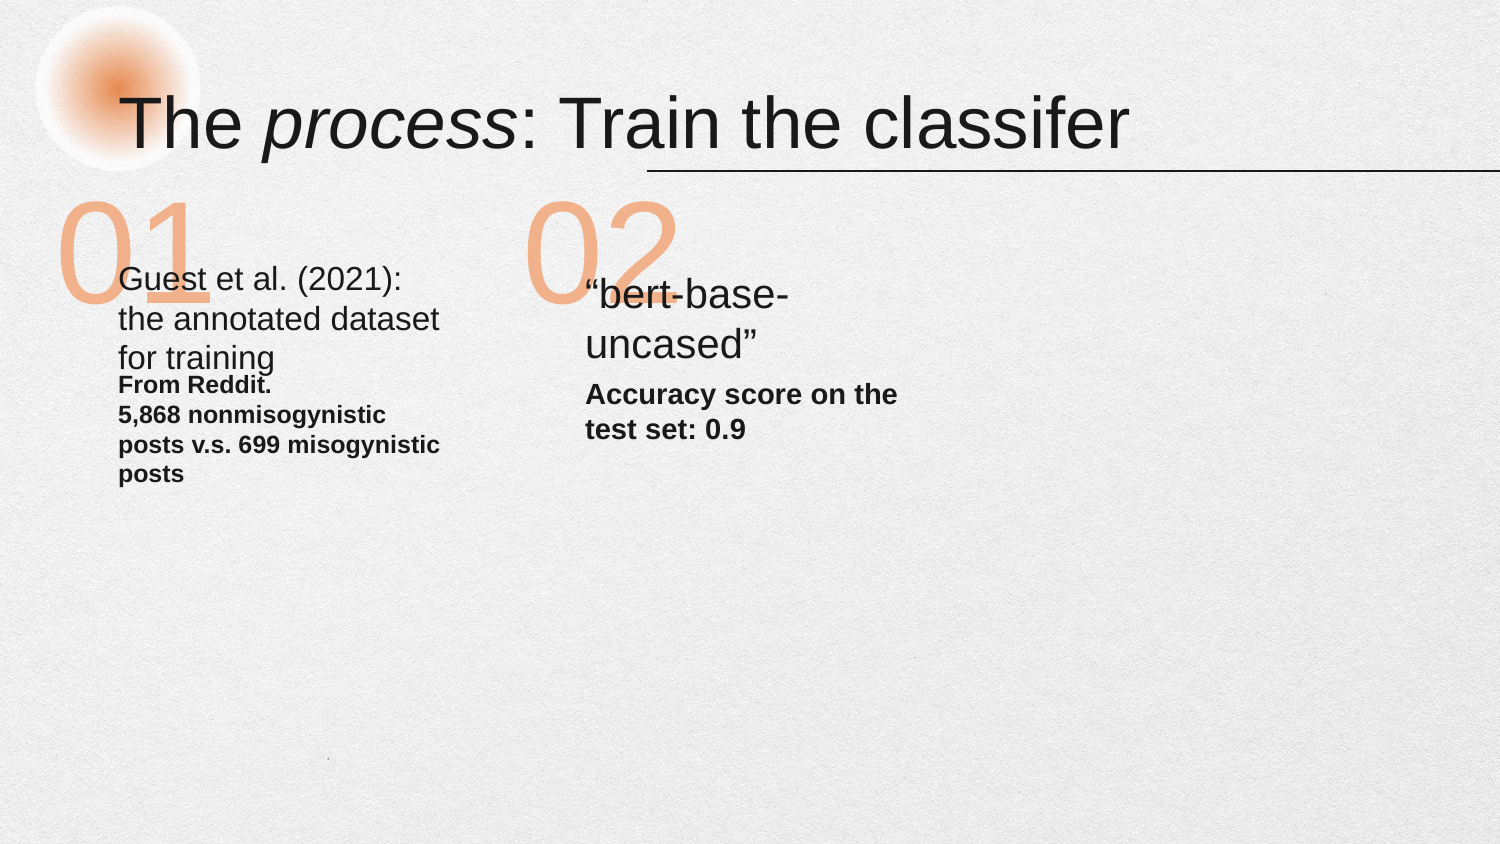

The process: Train the classifer
01
02
# Guest et al. (2021): the annotated dataset for training
“bert-base-uncased”
From Reddit.
5,868 nonmisogynistic posts v.s. 699 misogynistic posts
Accuracy score on the test set: 0.9